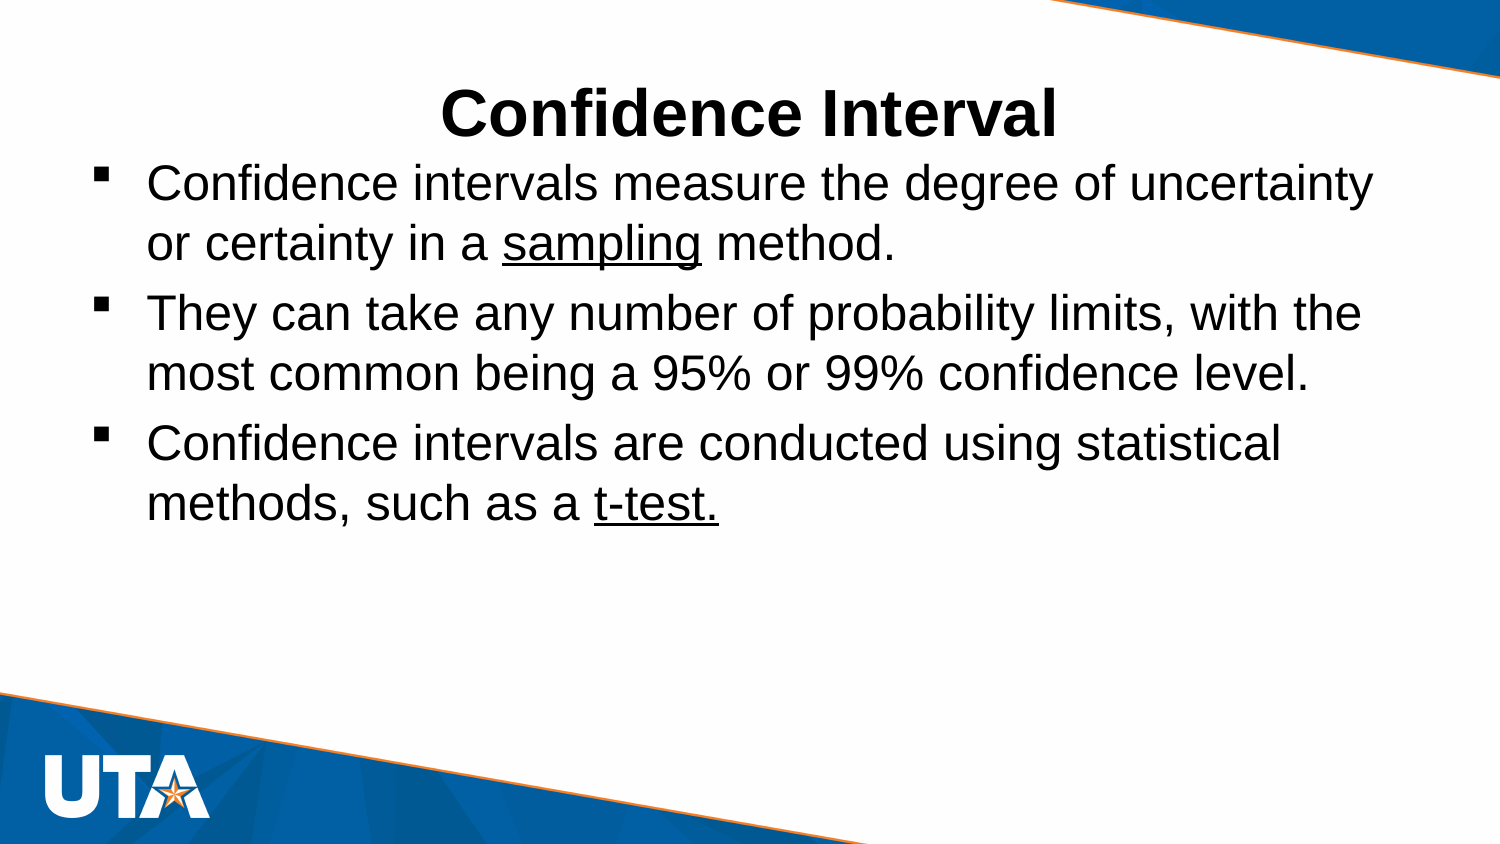

# Confidence Interval
Confidence intervals measure the degree of uncertainty or certainty in a sampling method.
They can take any number of probability limits, with the most common being a 95% or 99% confidence level.
Confidence intervals are conducted using statistical methods, such as a t-test.